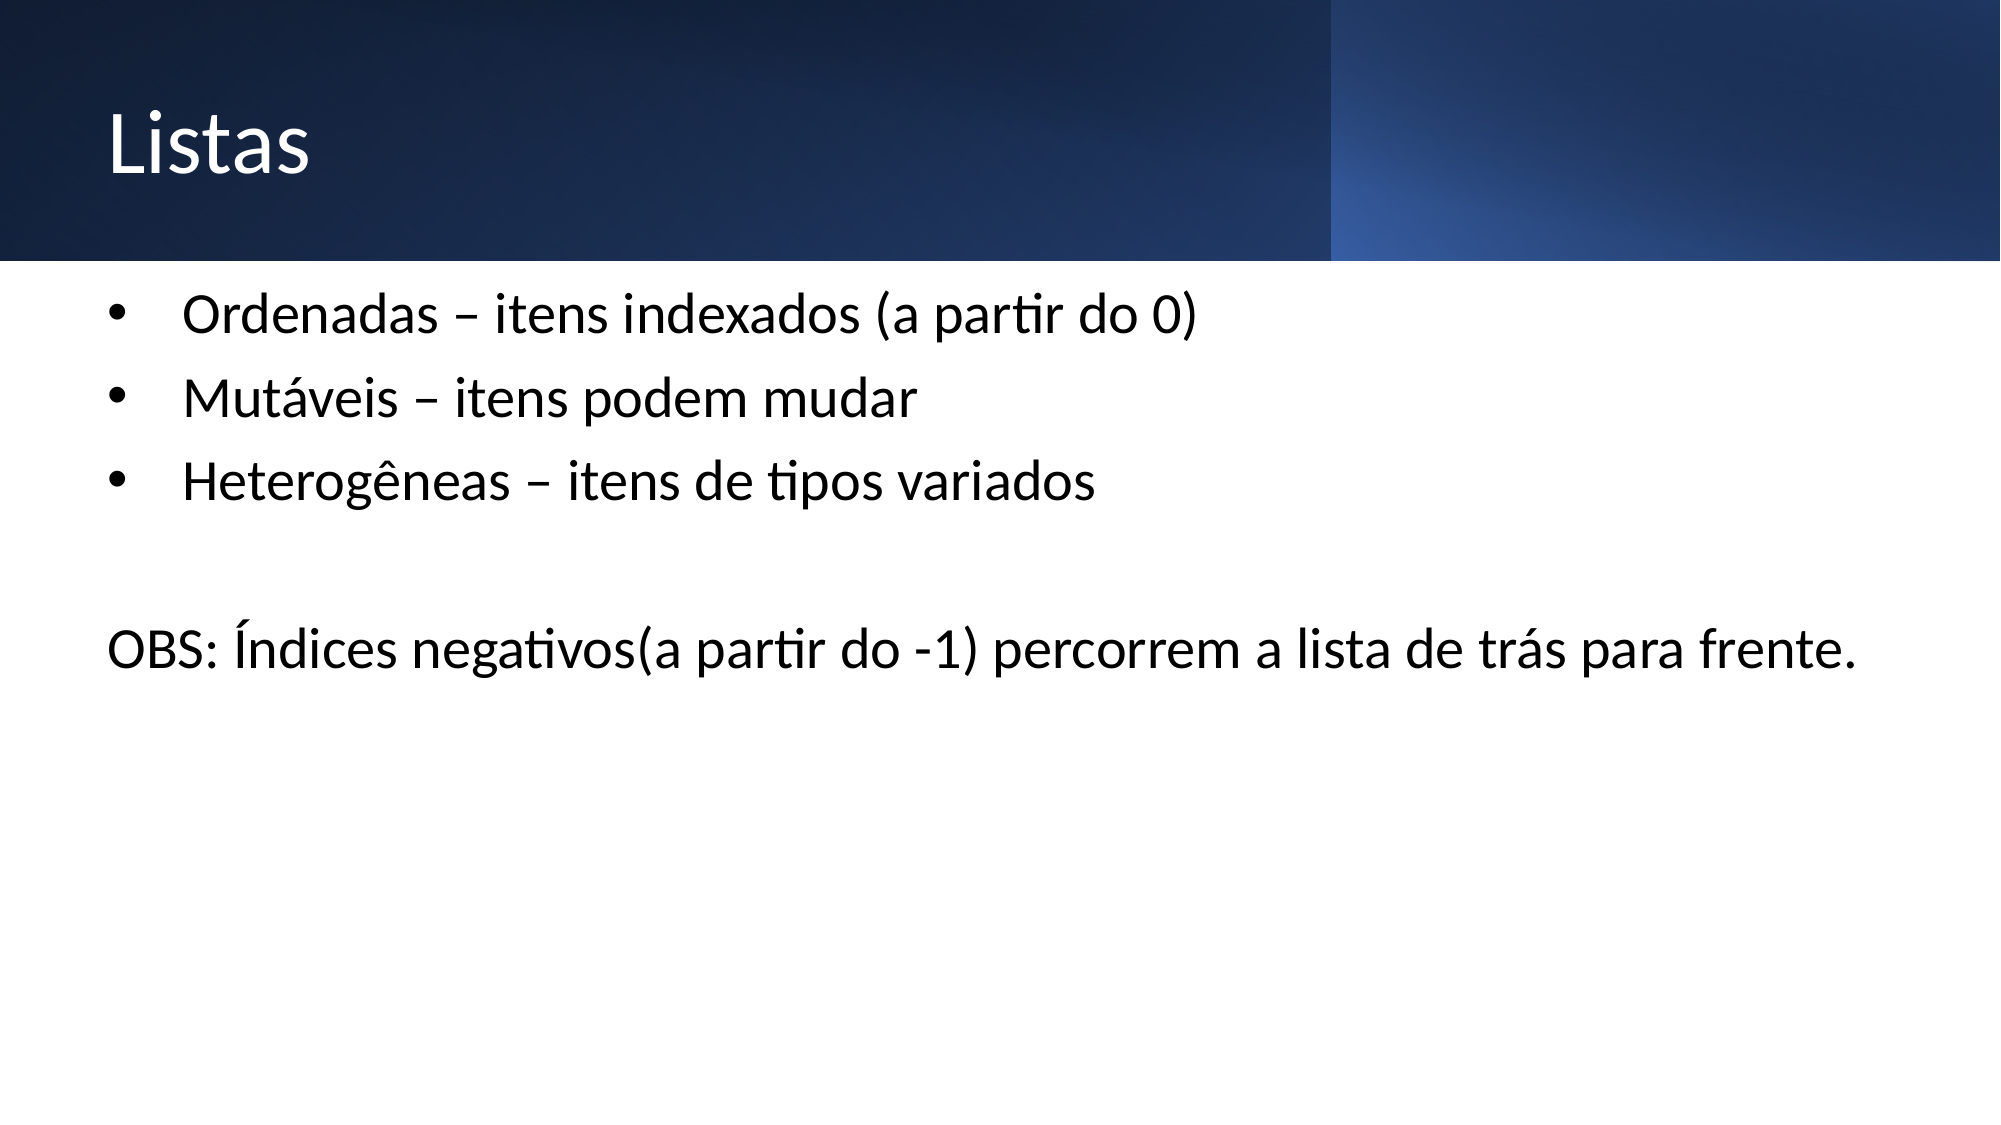

# Listas
Ordenadas – itens indexados (a partir do 0)
Mutáveis – itens podem mudar
Heterogêneas – itens de tipos variados

OBS: Índices negativos(a partir do -1) percorrem a lista de trás para frente.